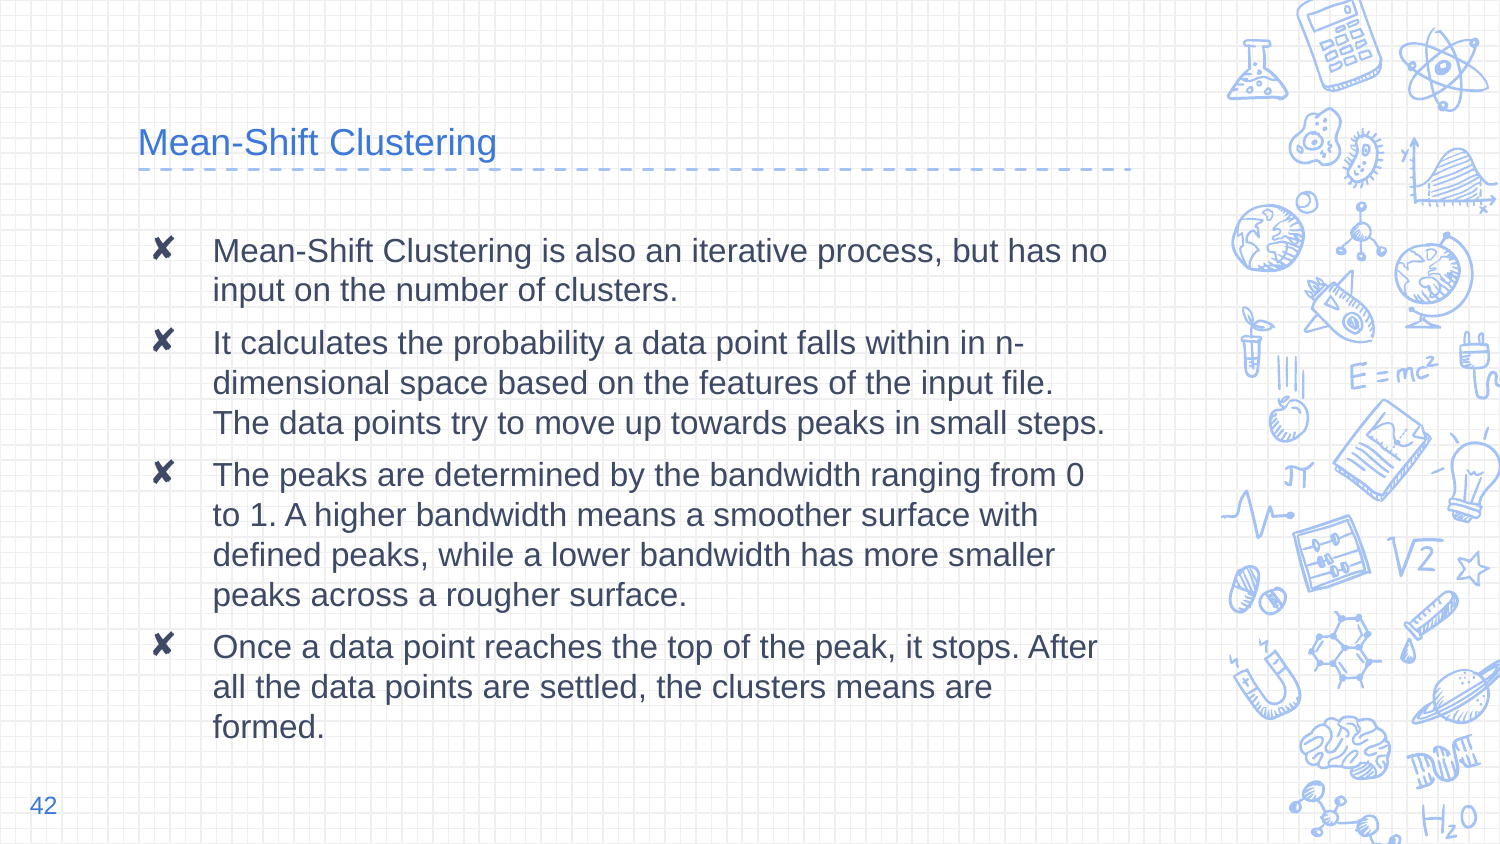

# Mean-Shift Clustering
Mean-Shift Clustering is also an iterative process, but has no input on the number of clusters.
It calculates the probability a data point falls within in n-dimensional space based on the features of the input file. The data points try to move up towards peaks in small steps.
The peaks are determined by the bandwidth ranging from 0 to 1. A higher bandwidth means a smoother surface with defined peaks, while a lower bandwidth has more smaller peaks across a rougher surface.
Once a data point reaches the top of the peak, it stops. After all the data points are settled, the clusters means are formed.
42